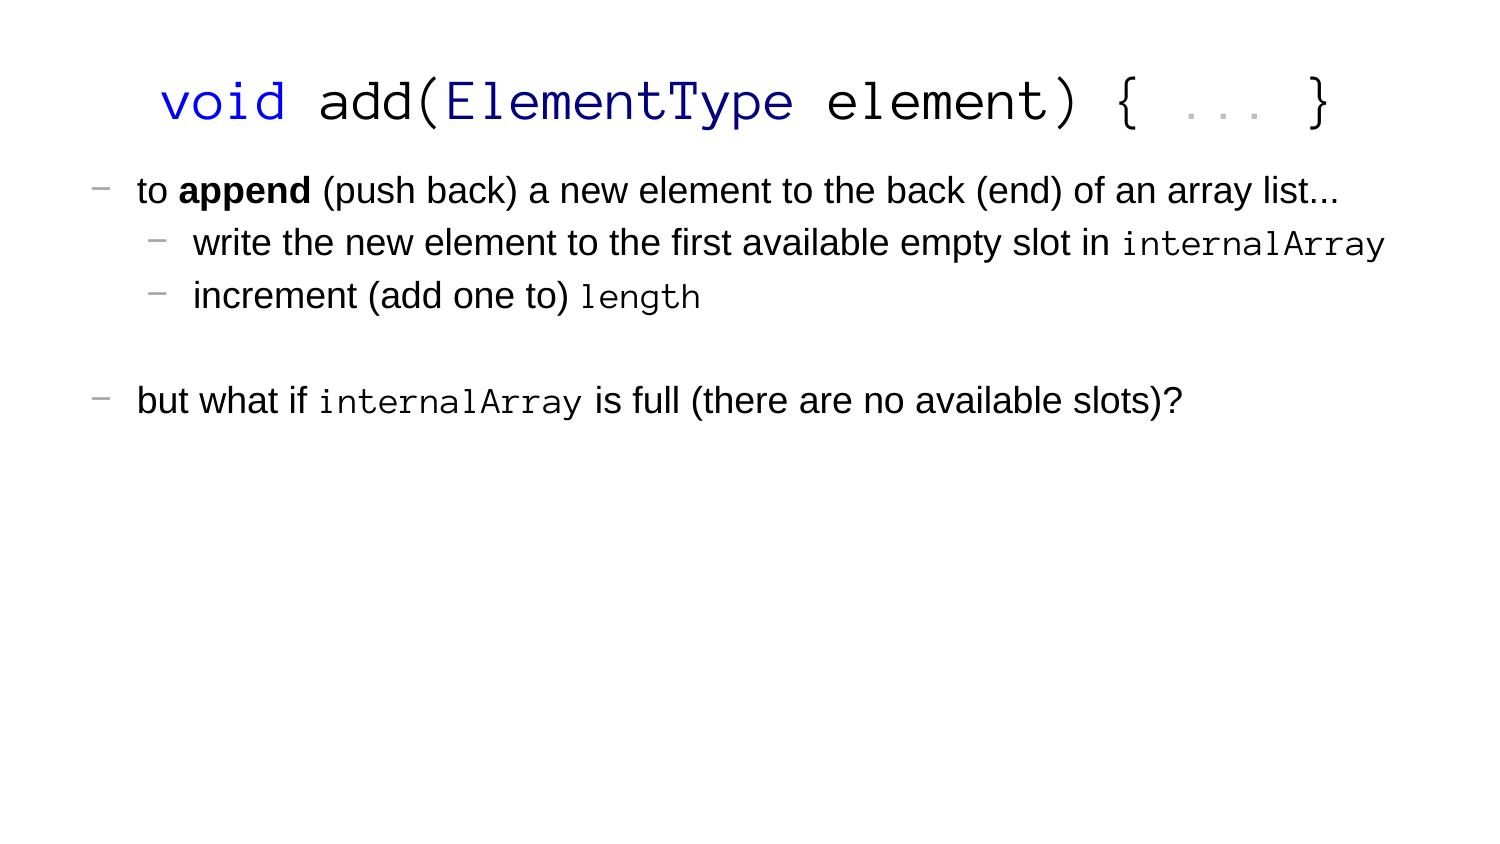

# void add(ElementType element) { ... }
to append (push back) a new element to the back (end) of an array list...
write the new element to the first available empty slot in internalArray
increment (add one to) length

but what if internalArray is full (there are no available slots)?